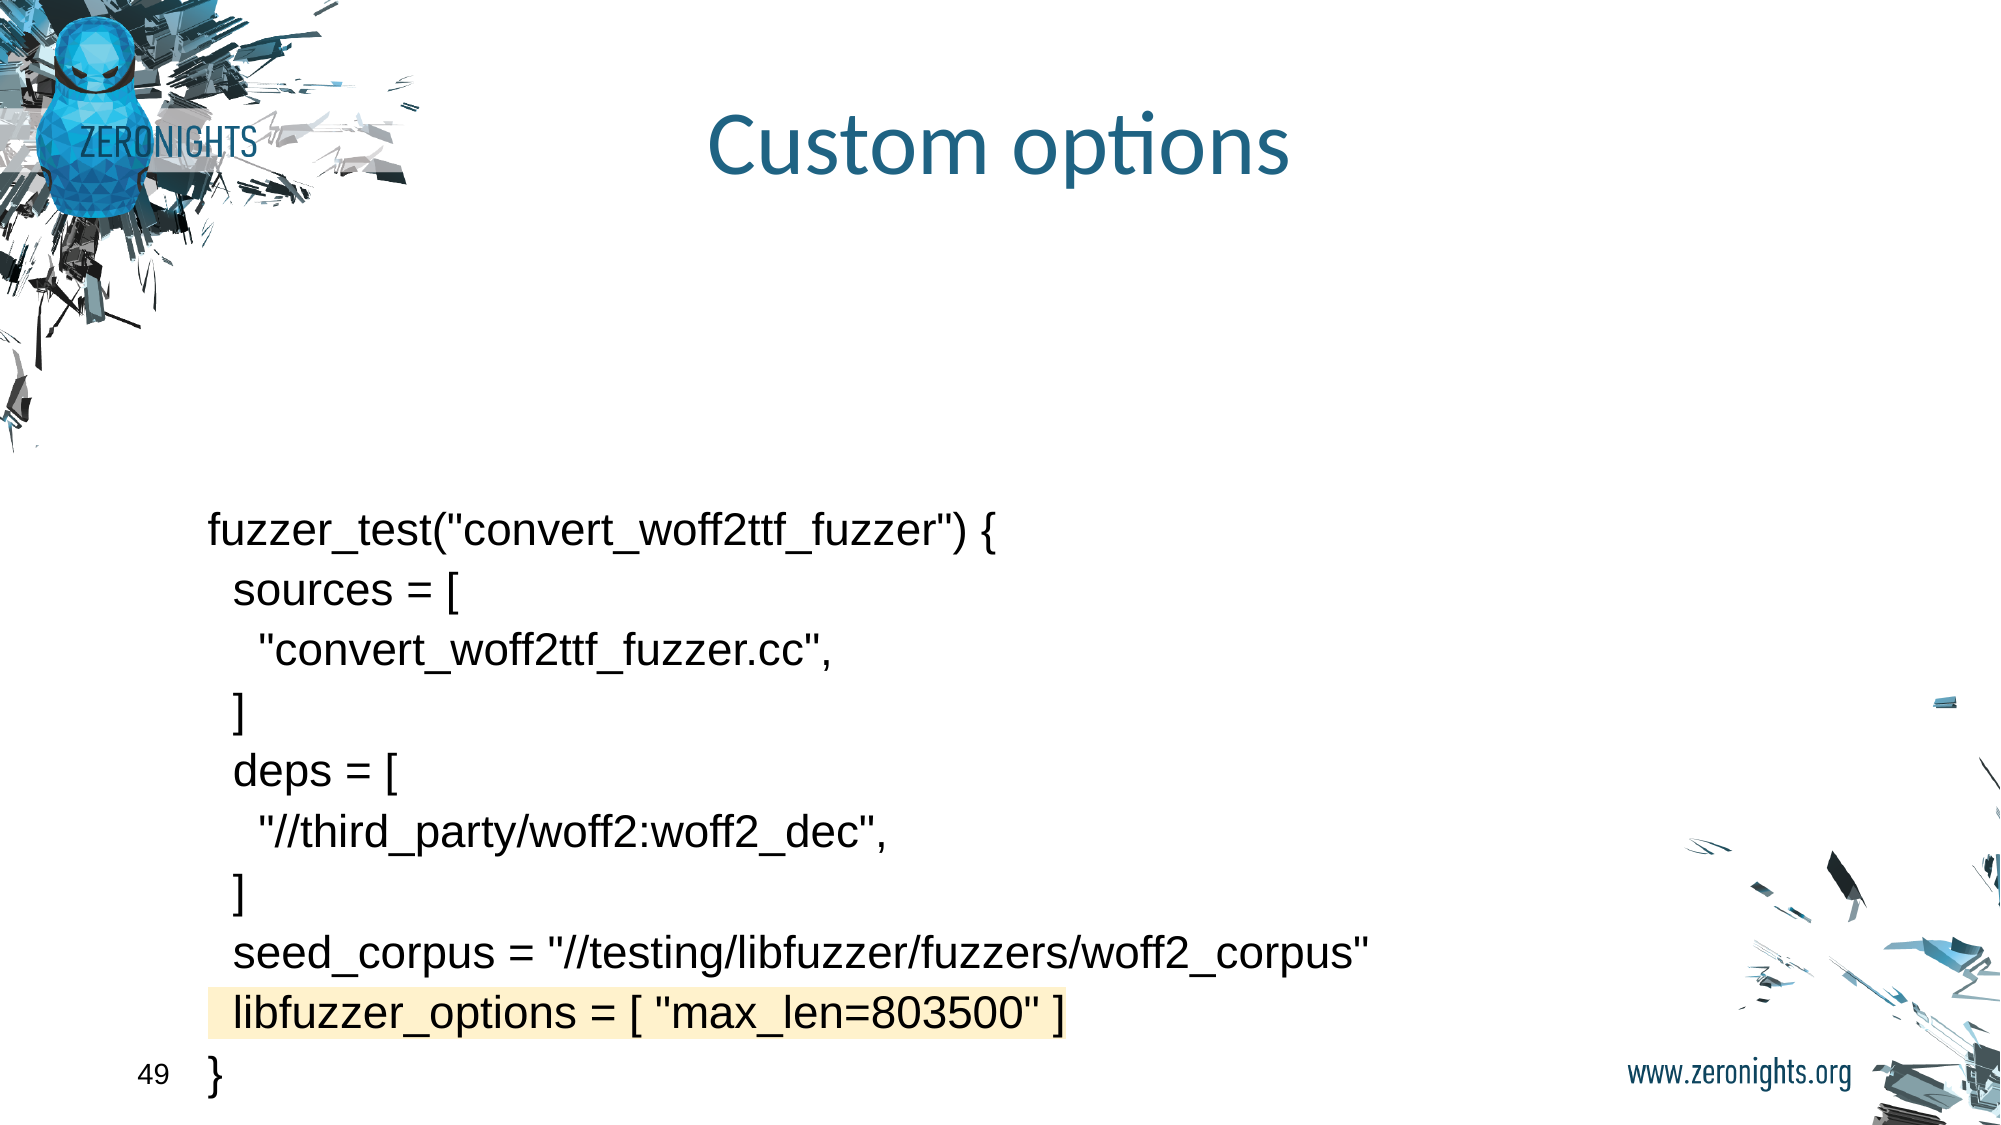

# Custom options
fuzzer_test("convert_woff2ttf_fuzzer") {
  sources = [
    "convert_woff2ttf_fuzzer.cc",
  ]
  deps = [
    "//third_party/woff2:woff2_dec",
  ]
  seed_corpus = "//testing/libfuzzer/fuzzers/woff2_corpus"
  libfuzzer_options = [ "max_len=803500" ]
}

49